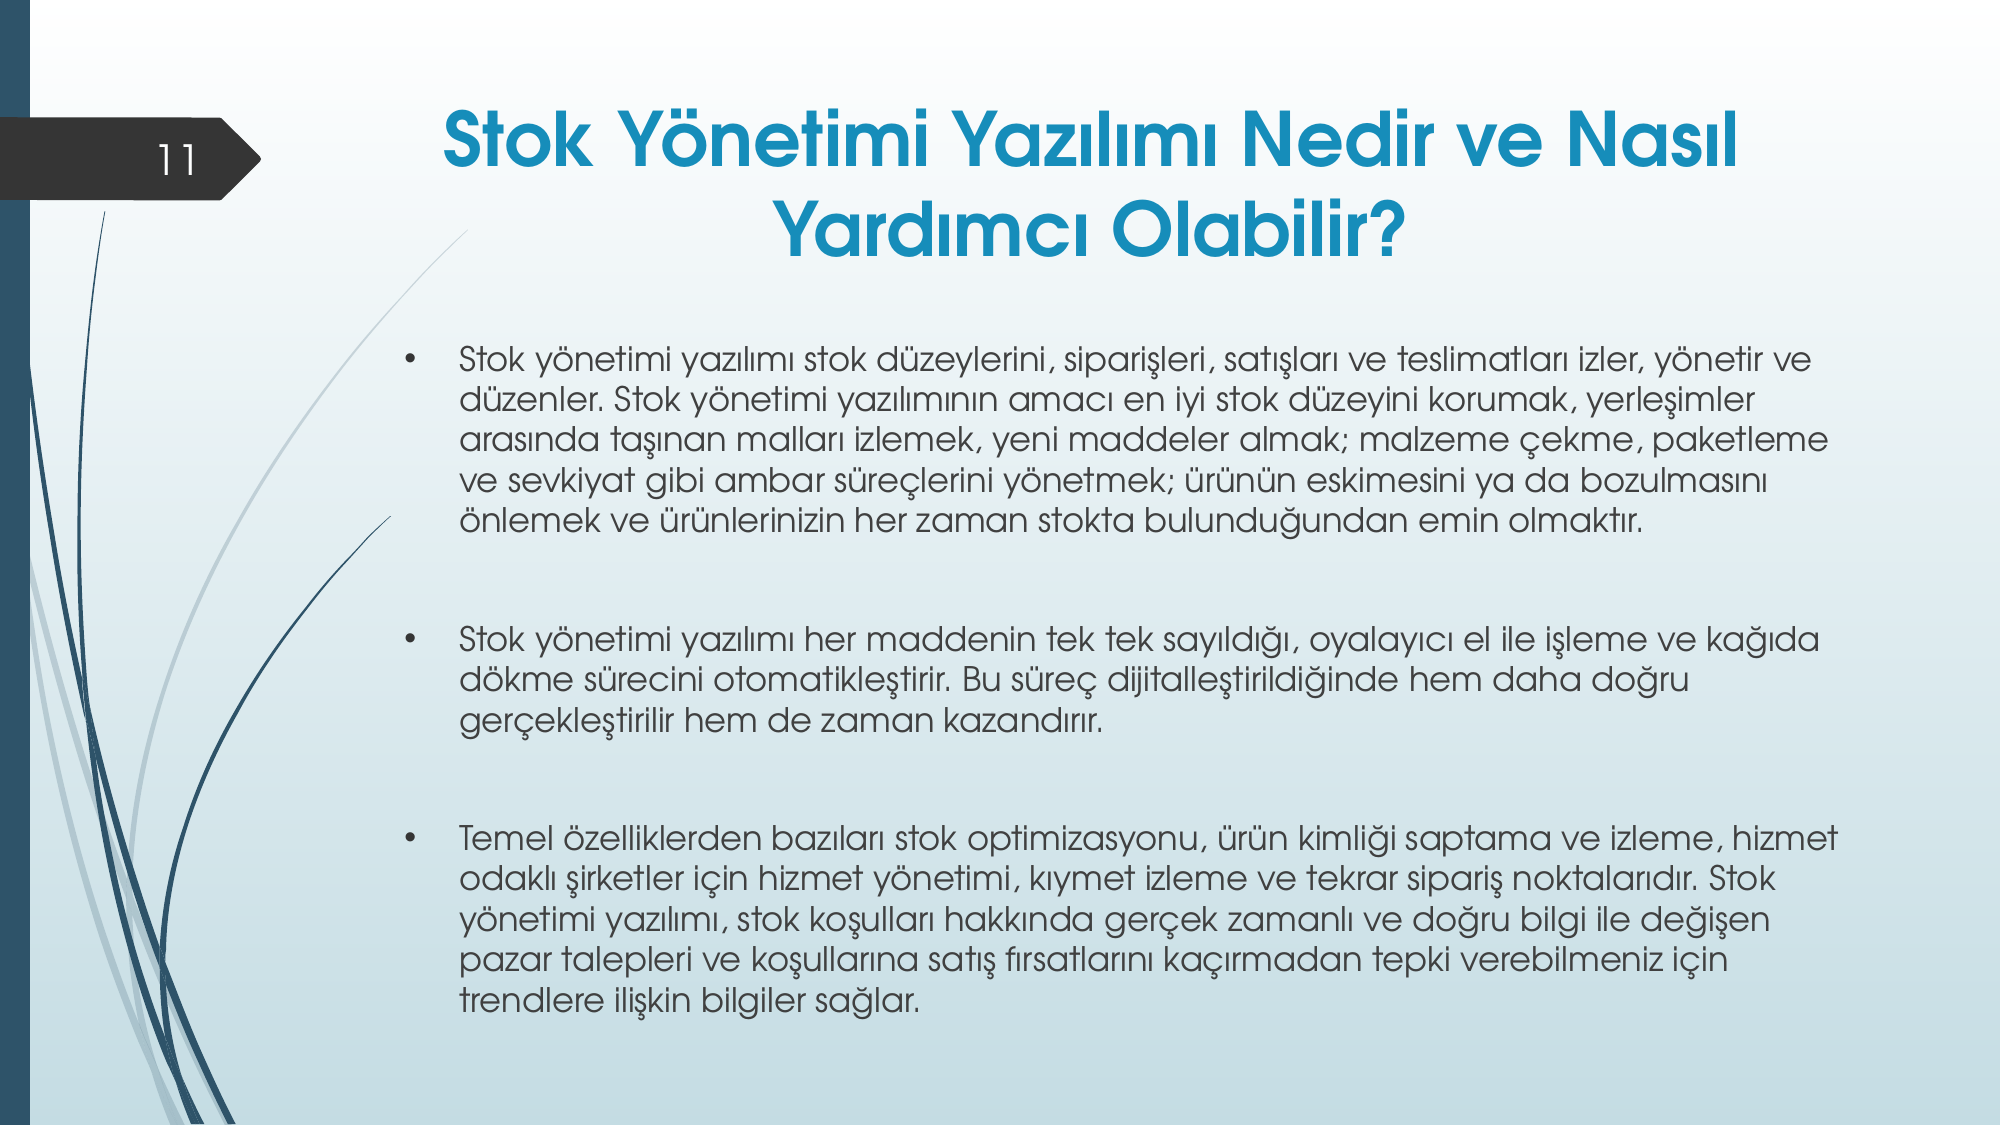

# Stok Yönetimi Yazılımı Nedir ve Nasıl Yardımcı Olabilir?​
11
Stok yönetimi yazılımı stok düzeylerini, siparişleri, satışları ve teslimatları izler, yönetir ve düzenler. Stok yönetimi yazılımının amacı en iyi stok düzeyini korumak, yerleşimler arasında taşınan malları izlemek, yeni maddeler almak; malzeme çekme, paketleme ve sevkiyat gibi ambar süreçlerini yönetmek; ürünün eskimesini ya da bozulmasını önlemek ve ürünlerinizin her zaman stokta bulunduğundan emin olmaktır.​
​
Stok yönetimi yazılımı her maddenin tek tek sayıldığı, oyalayıcı el ile işleme ve kağıda dökme sürecini otomatikleştirir. Bu süreç dijitalleştirildiğinde hem daha doğru gerçekleştirilir hem de zaman kazandırır.​

Temel özelliklerden bazıları stok optimizasyonu, ürün kimliği saptama ve izleme, hizmet odaklı şirketler için hizmet yönetimi, kıymet izleme ve tekrar sipariş noktalarıdır. Stok yönetimi yazılımı, stok koşulları hakkında gerçek zamanlı ve doğru bilgi ile değişen pazar talepleri ve koşullarına satış fırsatlarını kaçırmadan tepki verebilmeniz için trendlere ilişkin bilgiler sağlar.​